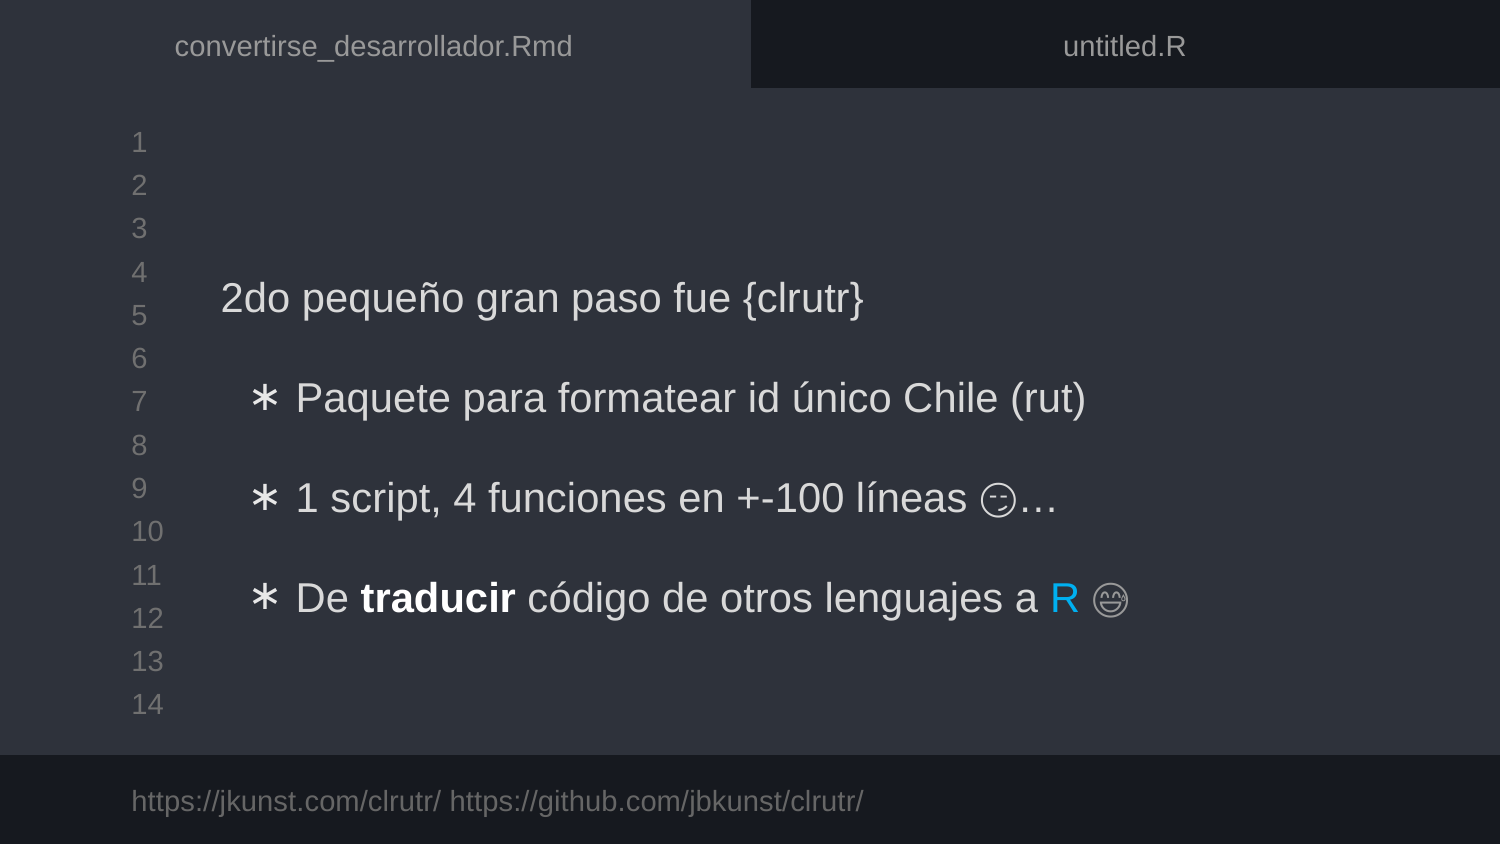

convertirse_desarrollador.Rmd
untitled.R
2do pequeño gran paso fue {clrutr}
Paquete para formatear id único Chile (rut)
1 script, 4 funciones en +-100 líneas 😏…
De traducir código de otros lenguajes a R 😅
https://jkunst.com/clrutr/ https://github.com/jbkunst/clrutr/